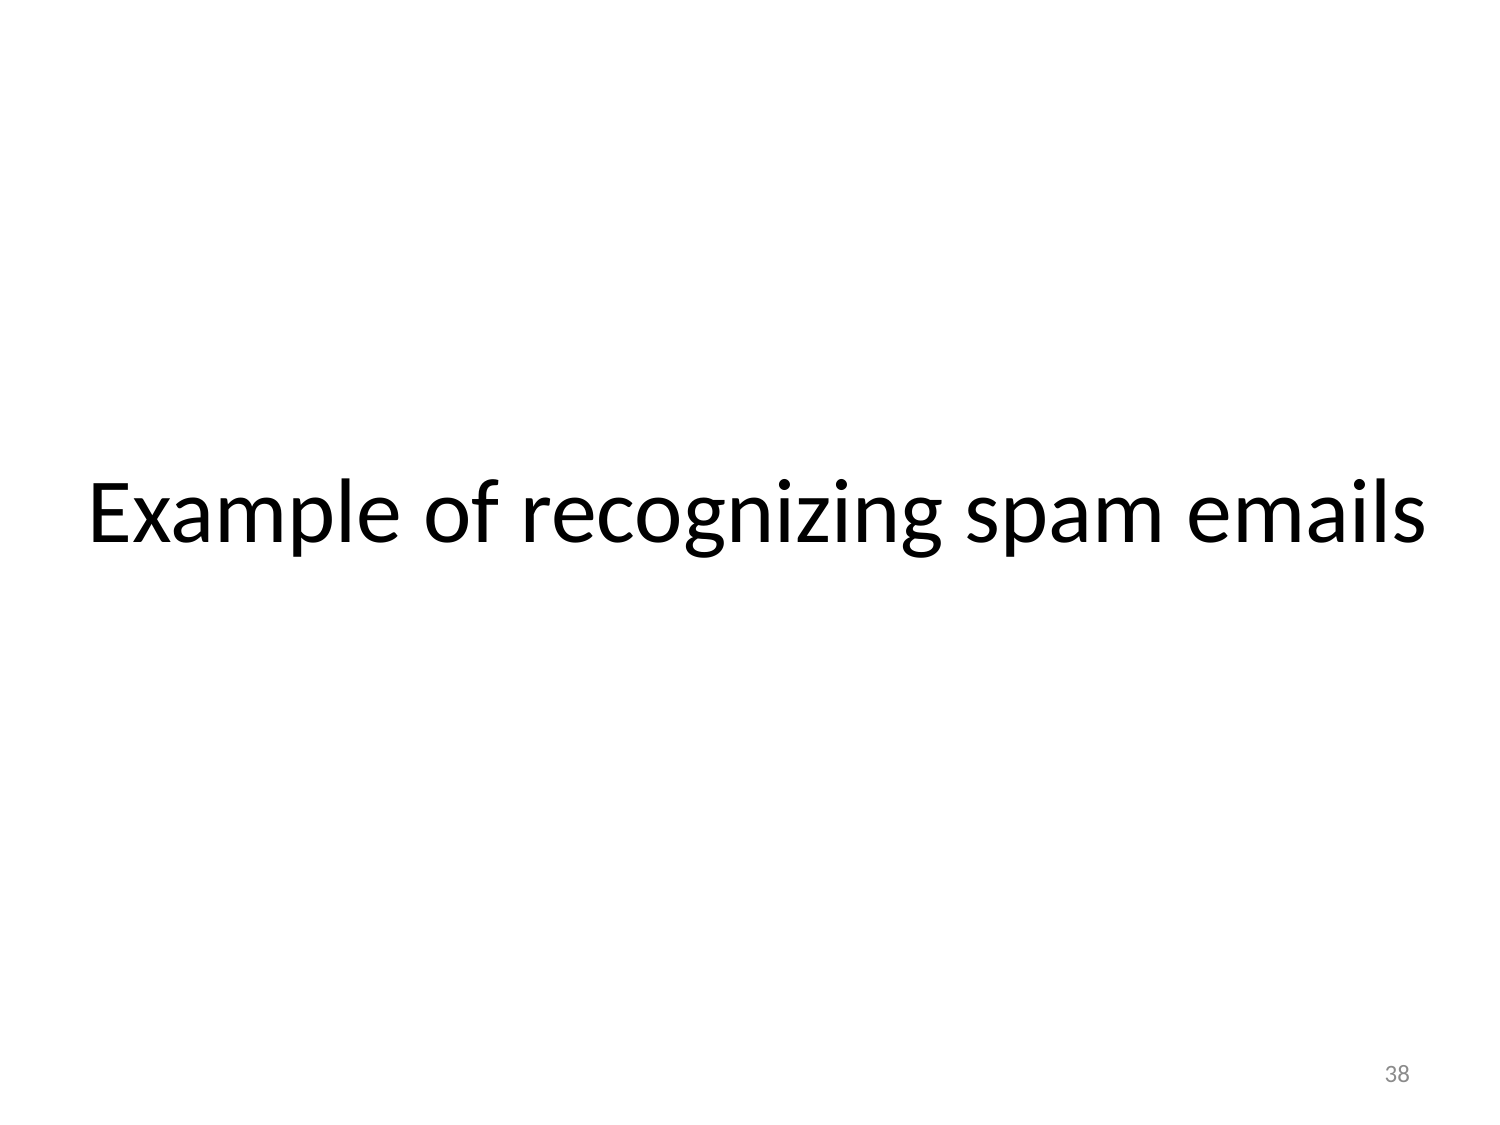

# Example of recognizing spam emails
38